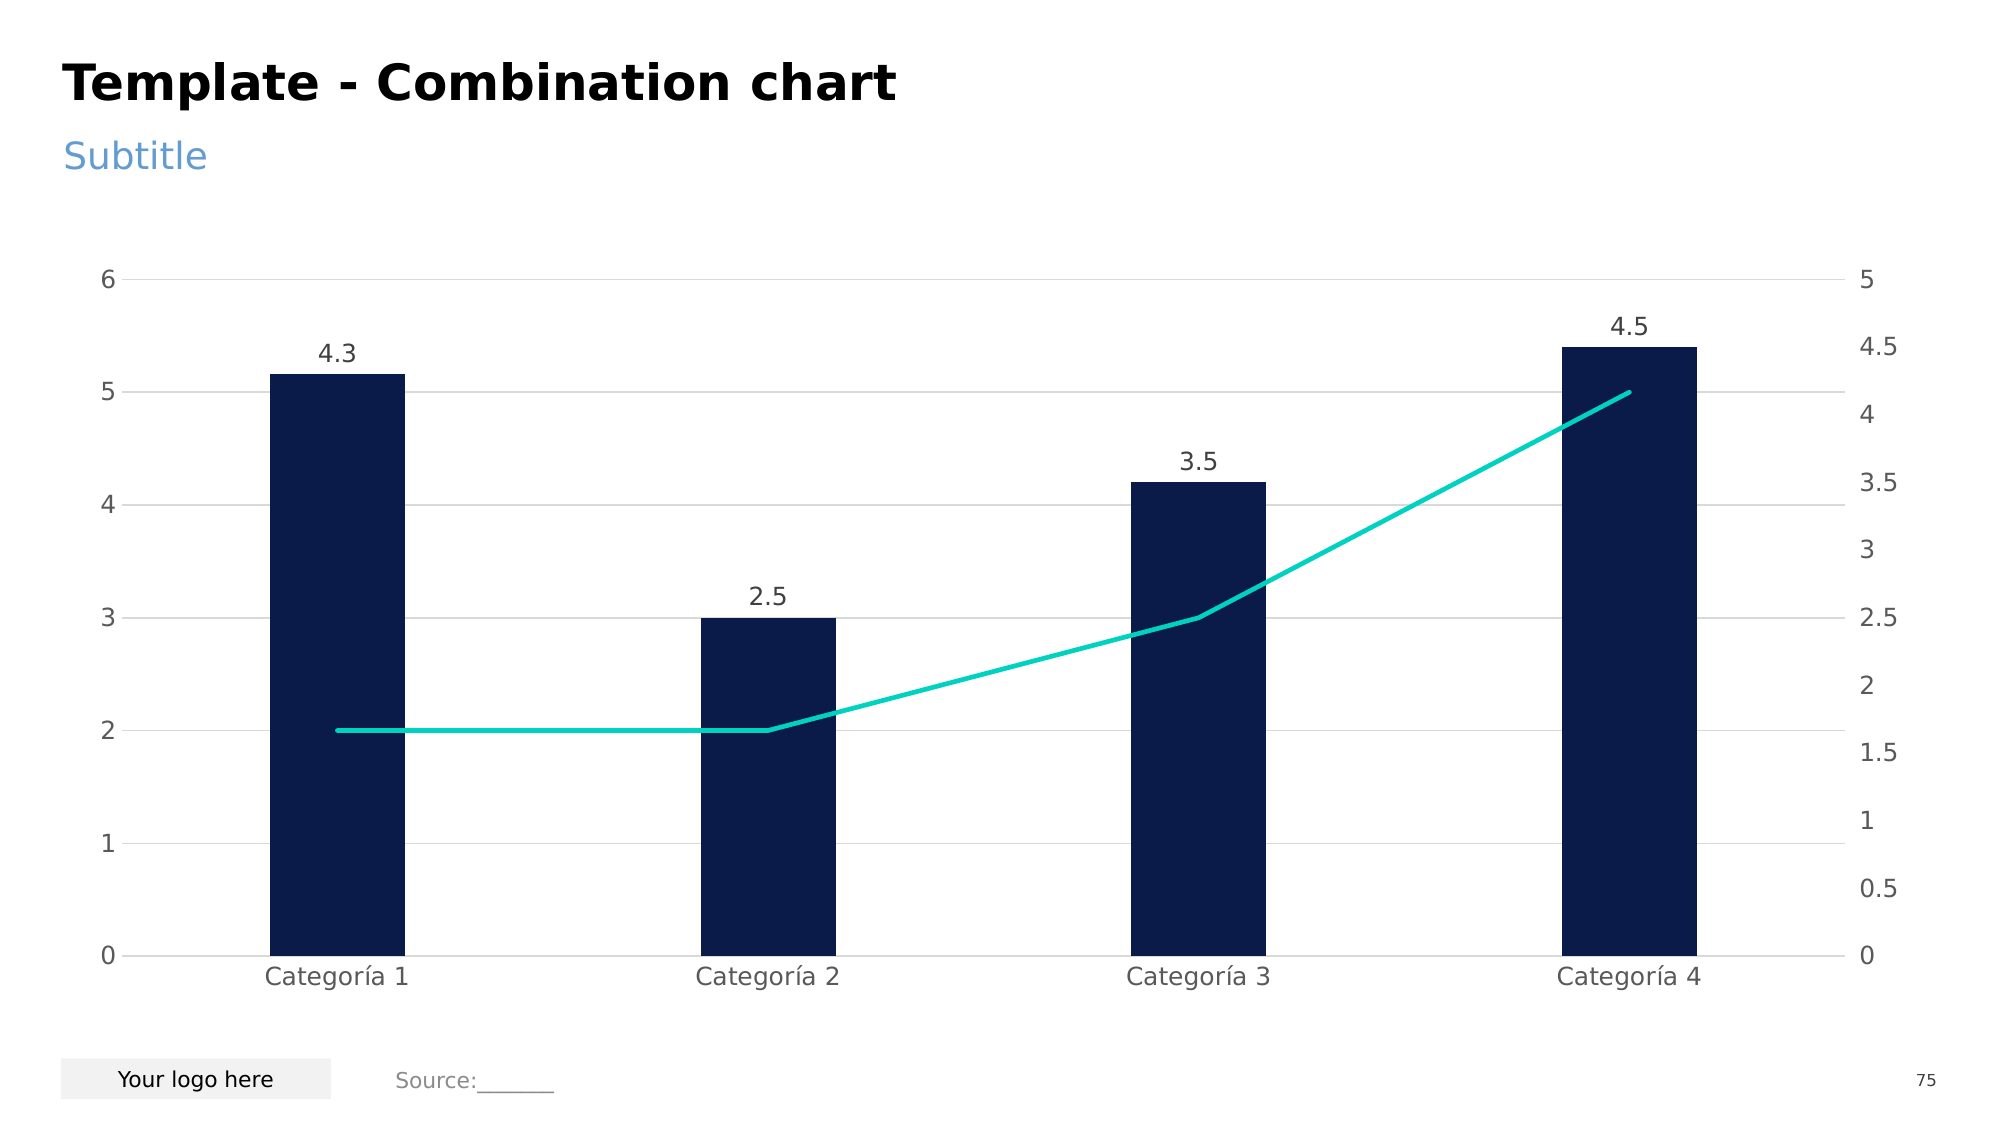

# Template - Combination chart
Subtitle

### Chart

| Category | Serie 2 | Serie 1 | Serie 3 |
|---|---|---|---|
| Categoría 1 | None | 4.3 | 2.0 |
| Categoría 2 | None | 2.5 | 2.0 |
| Categoría 3 | None | 3.5 | 3.0 |
| Categoría 4 | None | 4.5 | 5.0 |
Source:_______